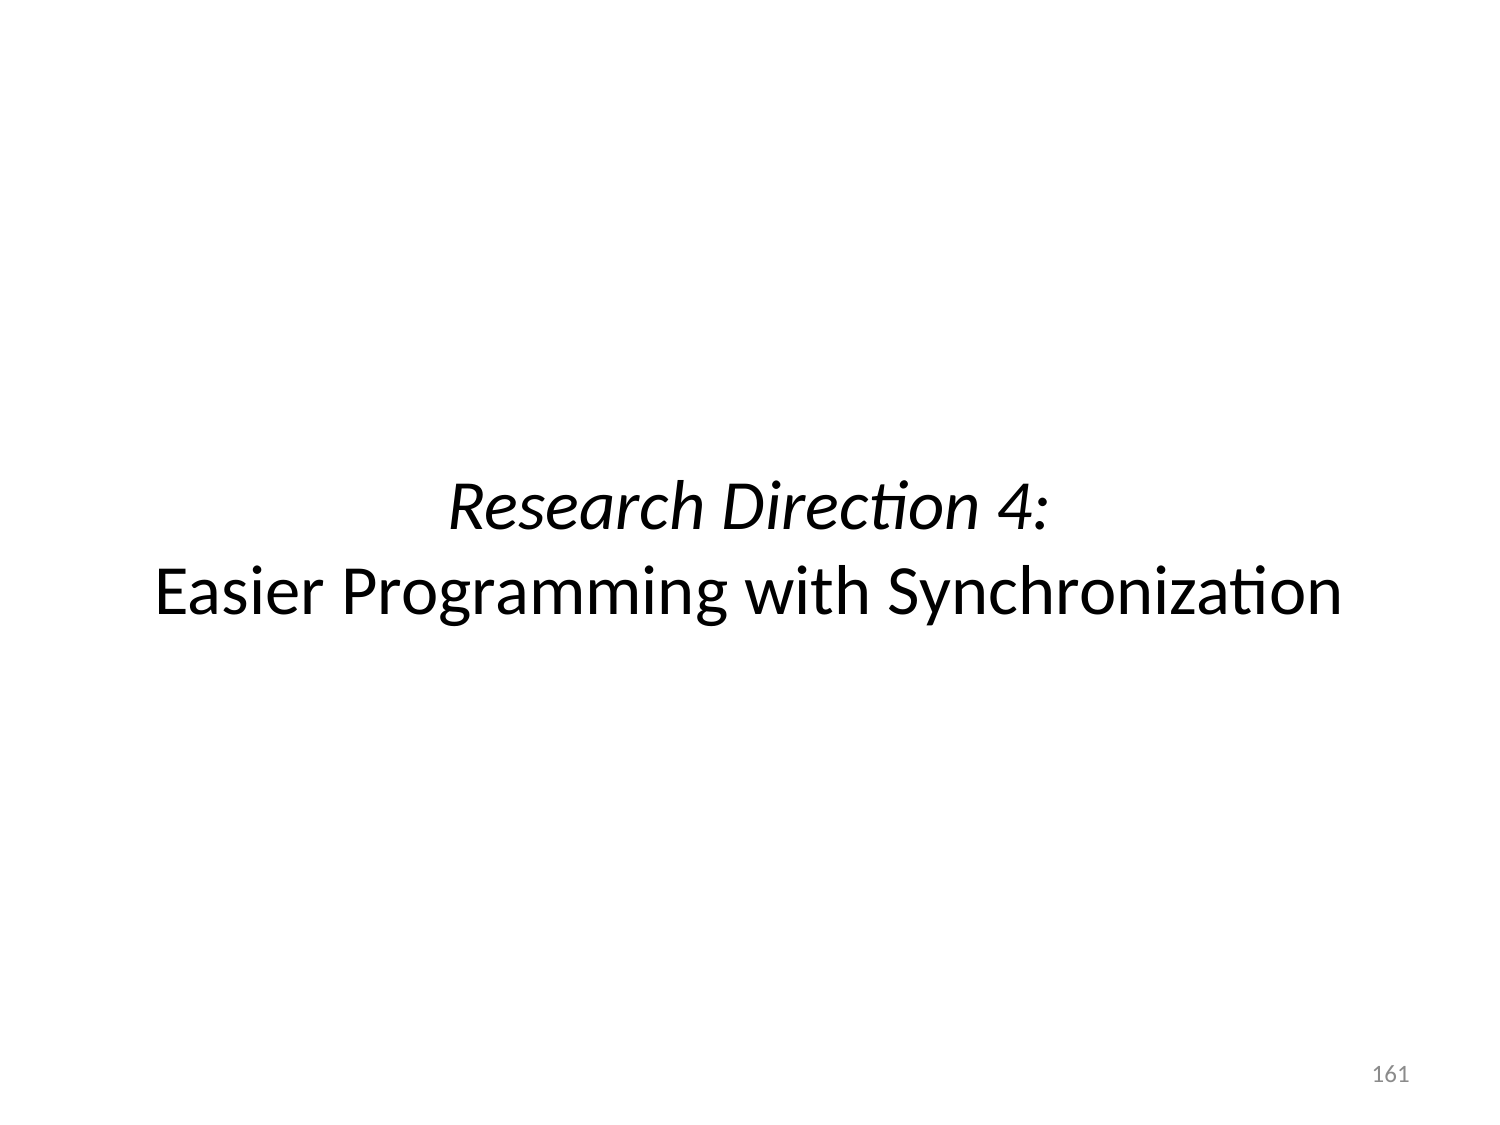

# Research Direction 4: Easier Programming with Synchronization
161